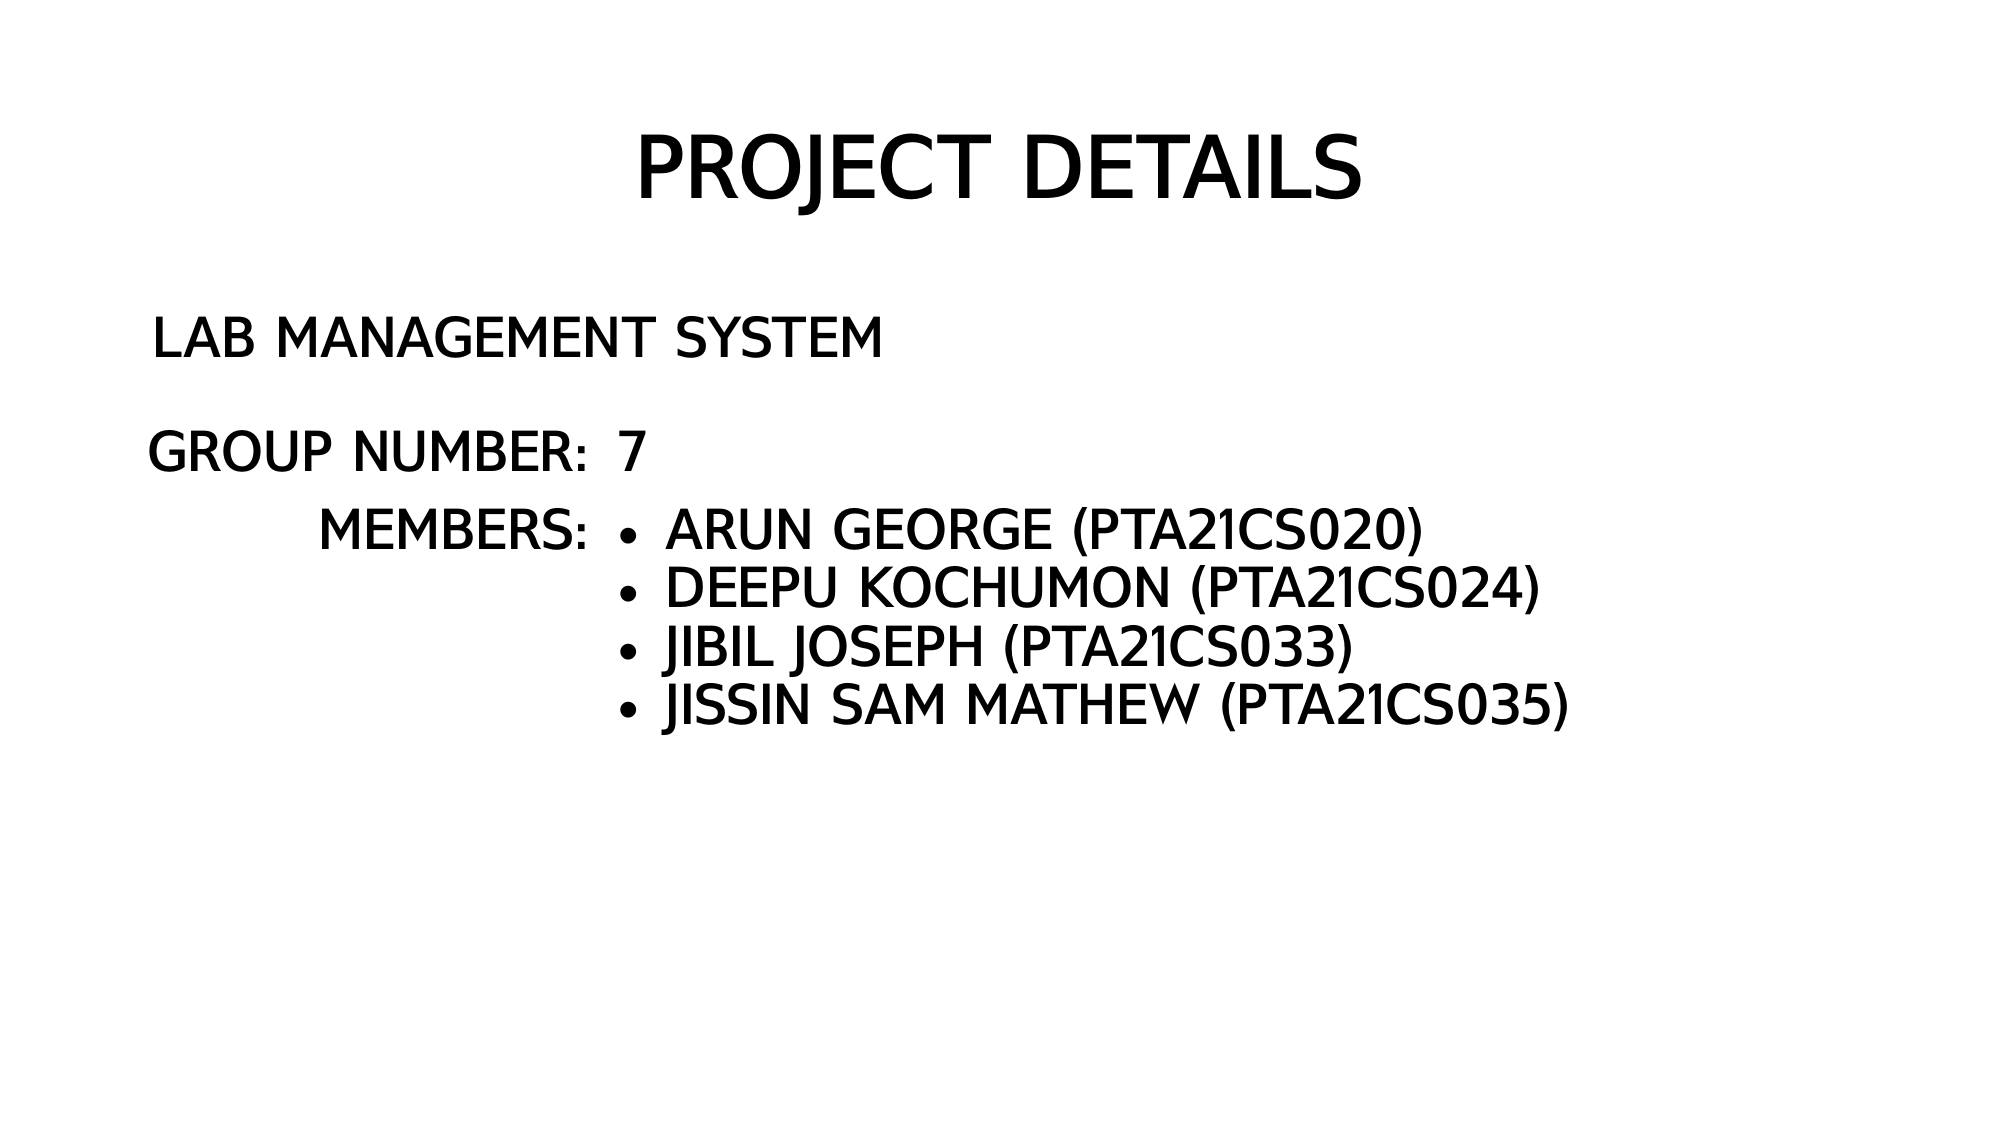

# PROJECT DETAILS
LAB MANAGEMENT SYSTEM

| GROUP NUMBER: | 7 |
| --- | --- |
| MEMBERS: | ARUN GEORGE (PTA21CS020) DEEPU KOCHUMON (PTA21CS024) JIBIL JOSEPH (PTA21CS033) JISSIN SAM MATHEW (PTA21CS035) |